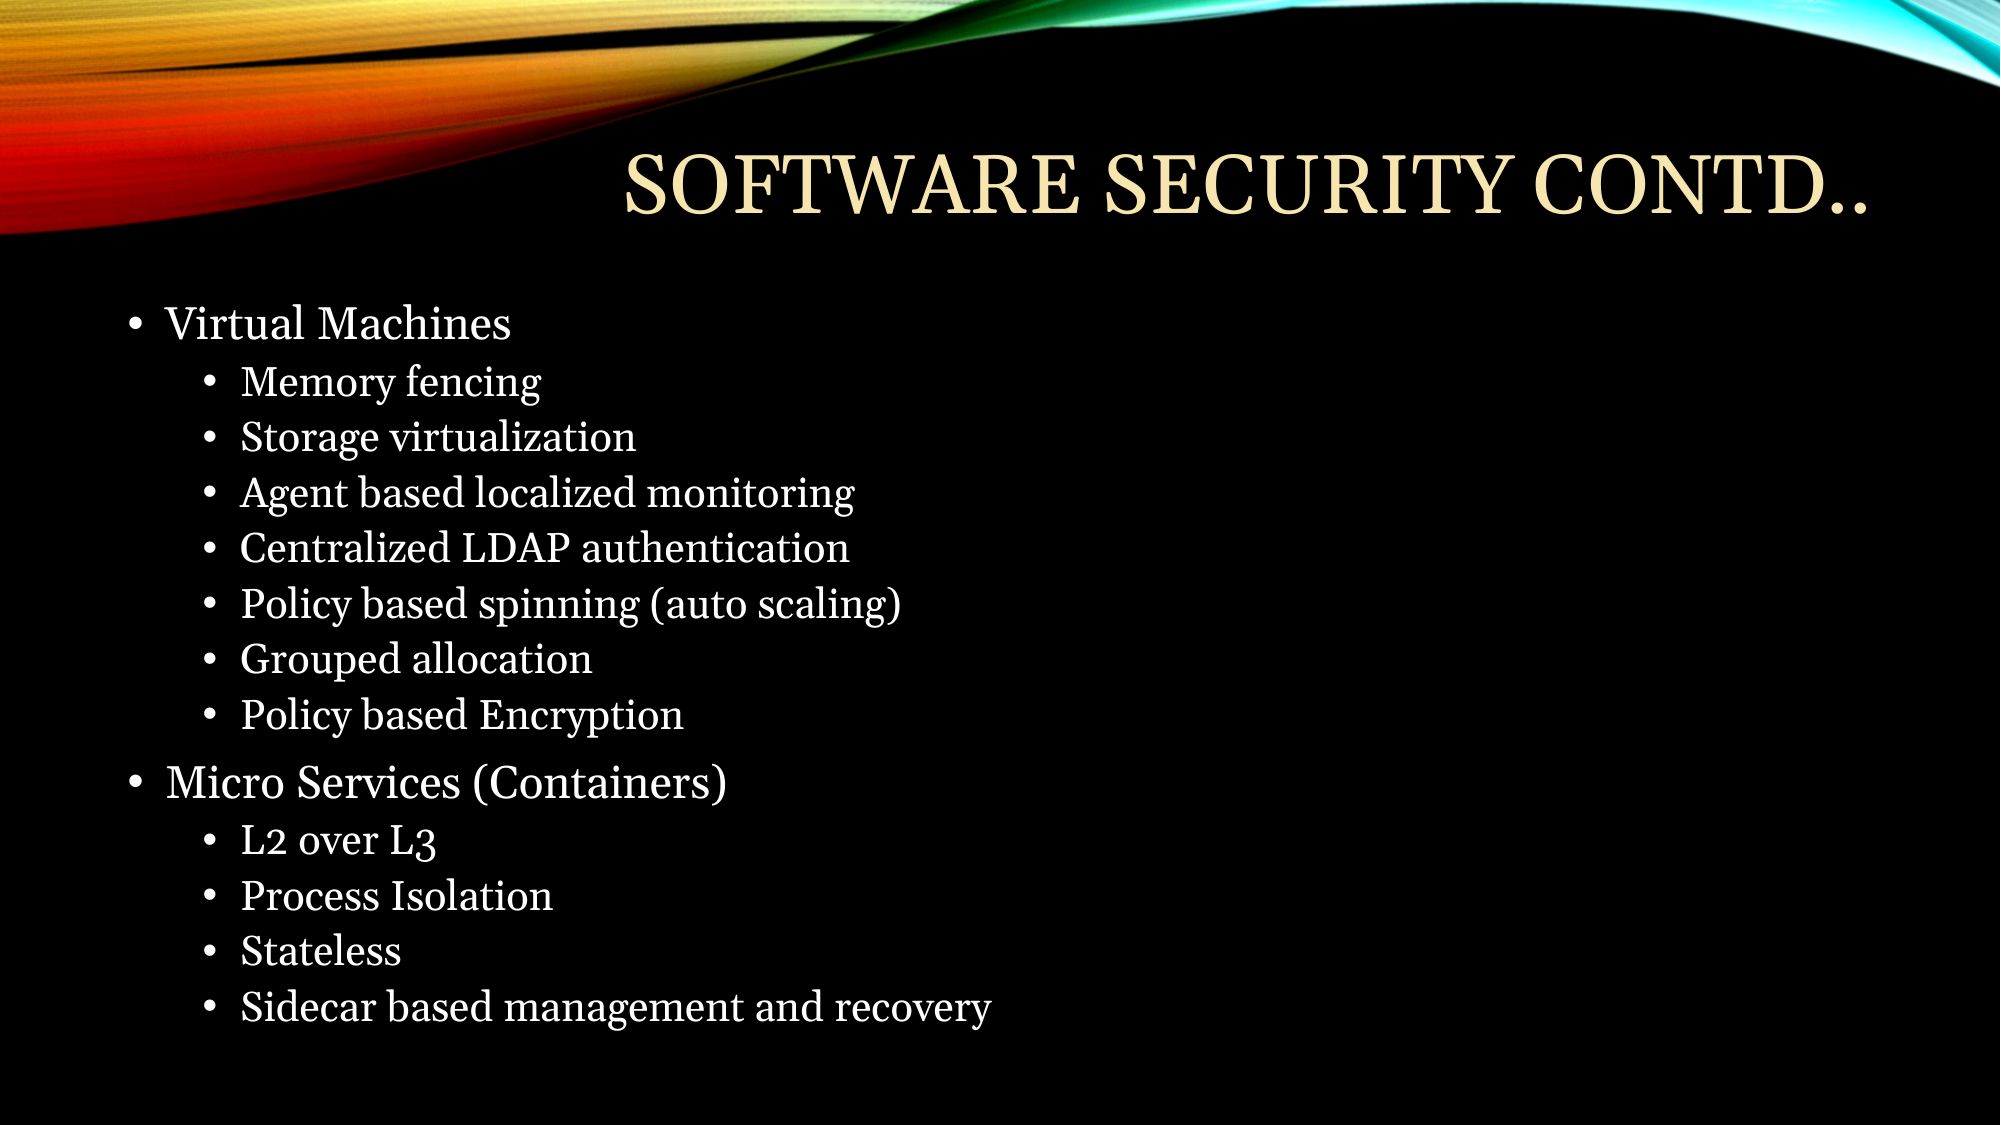

# Software Security contd..
Virtual Machines
Memory fencing
Storage virtualization
Agent based localized monitoring
Centralized LDAP authentication
Policy based spinning (auto scaling)
Grouped allocation
Policy based Encryption
Micro Services (Containers)
L2 over L3
Process Isolation
Stateless
Sidecar based management and recovery